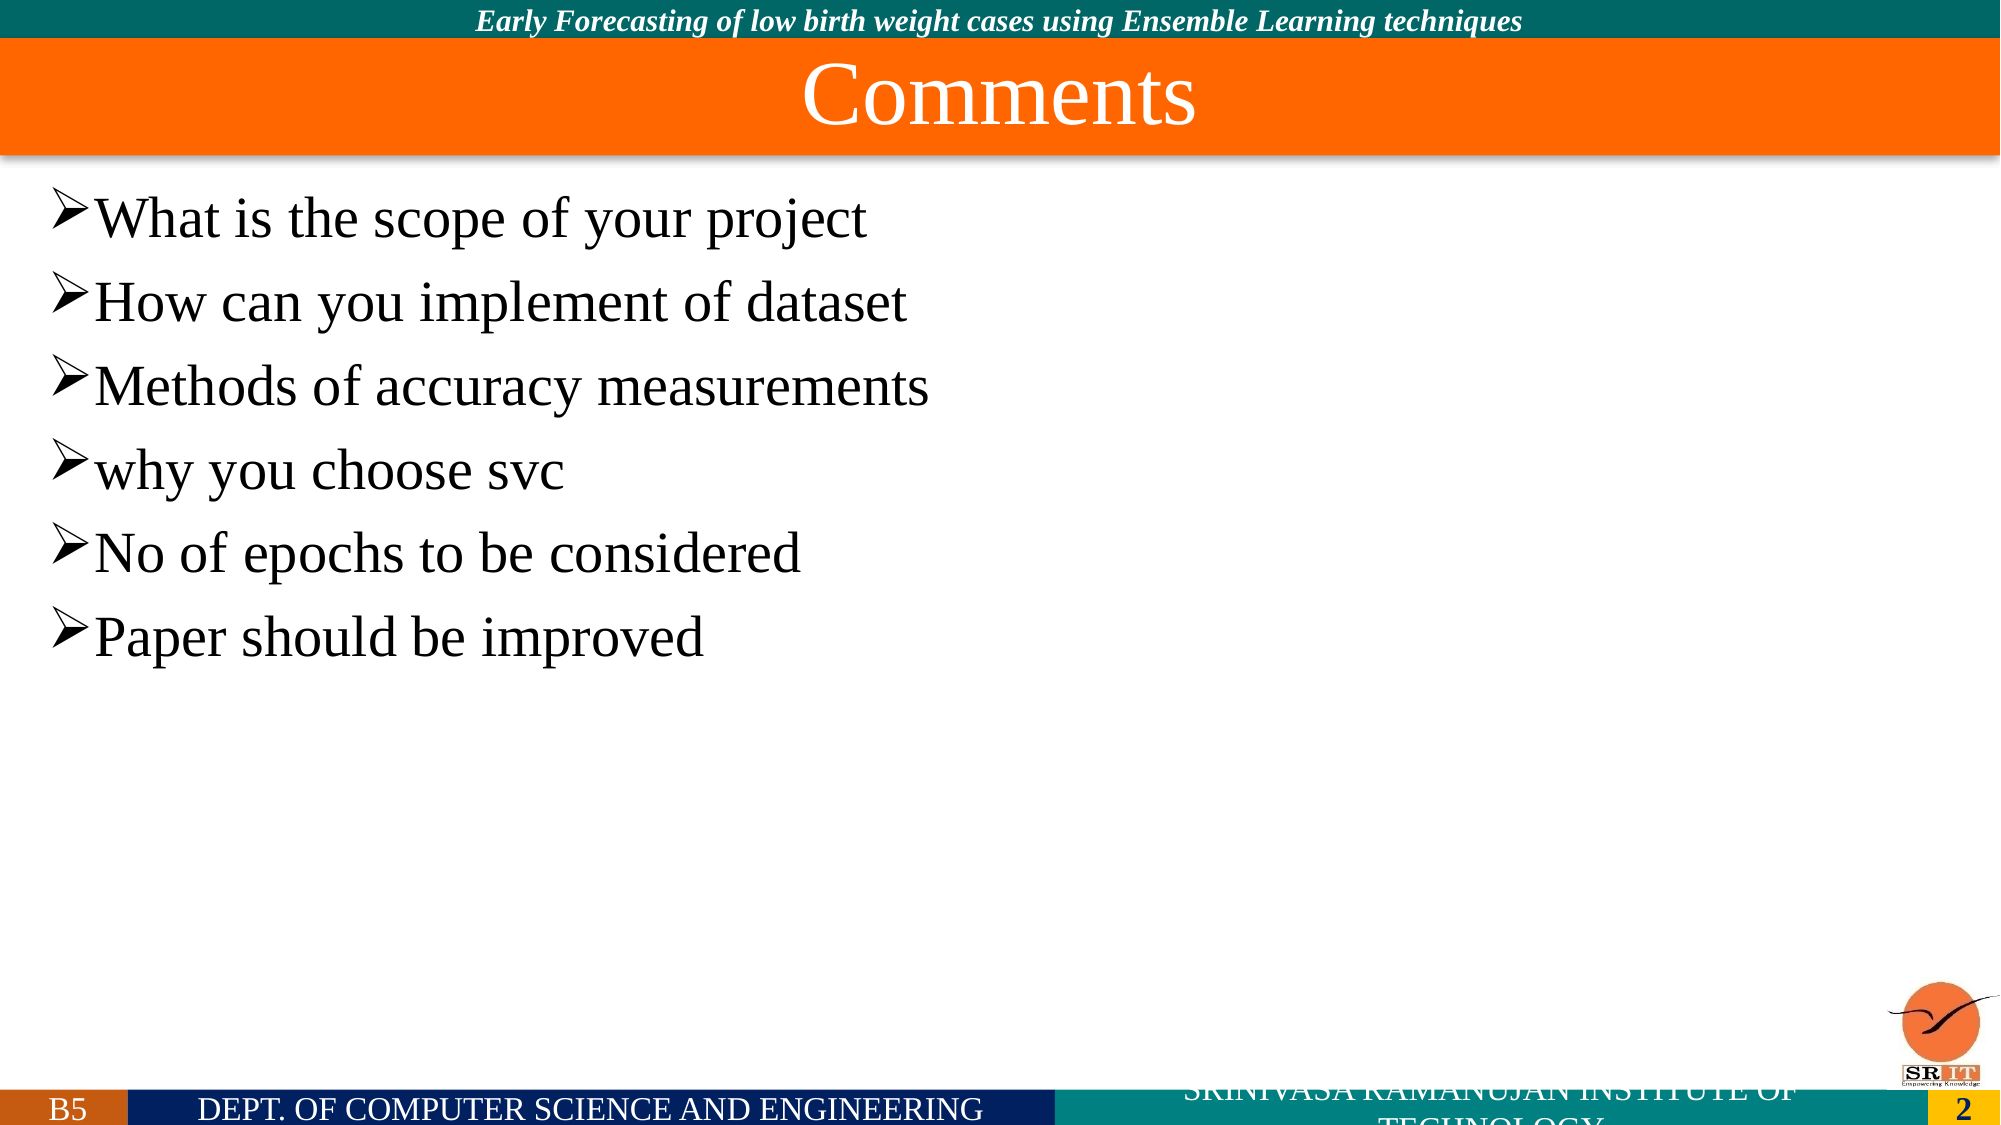

# Comments
What is the scope of your project
How can you implement of dataset
Methods of accuracy measurements
why you choose svc
No of epochs to be considered
Paper should be improved